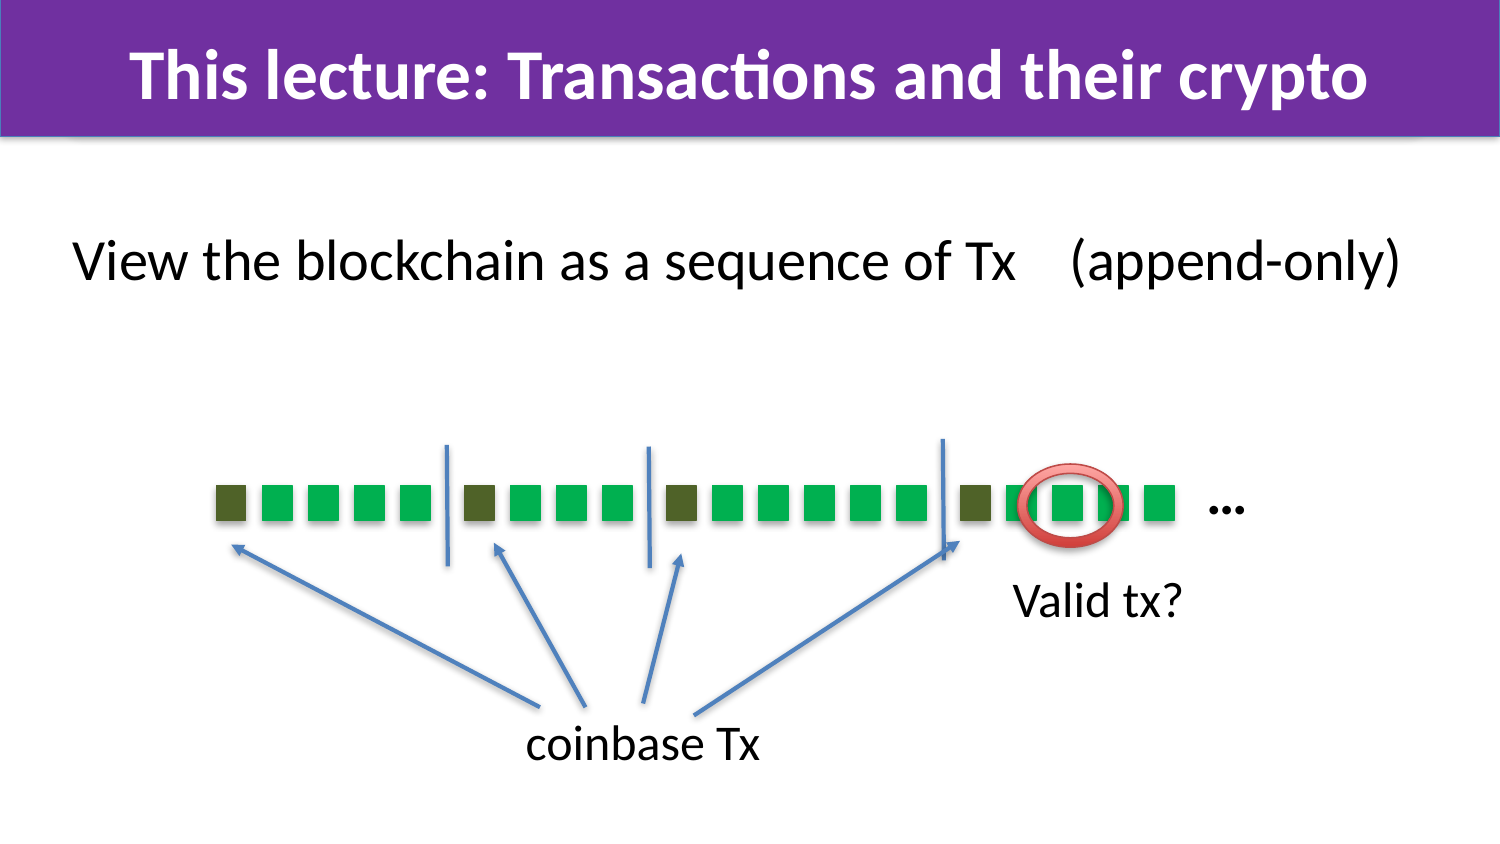

# This lecture: Transactions and their crypto
View the blockchain as a sequence of Tx    (append-only)
…

coinbase Tx
Valid tx?